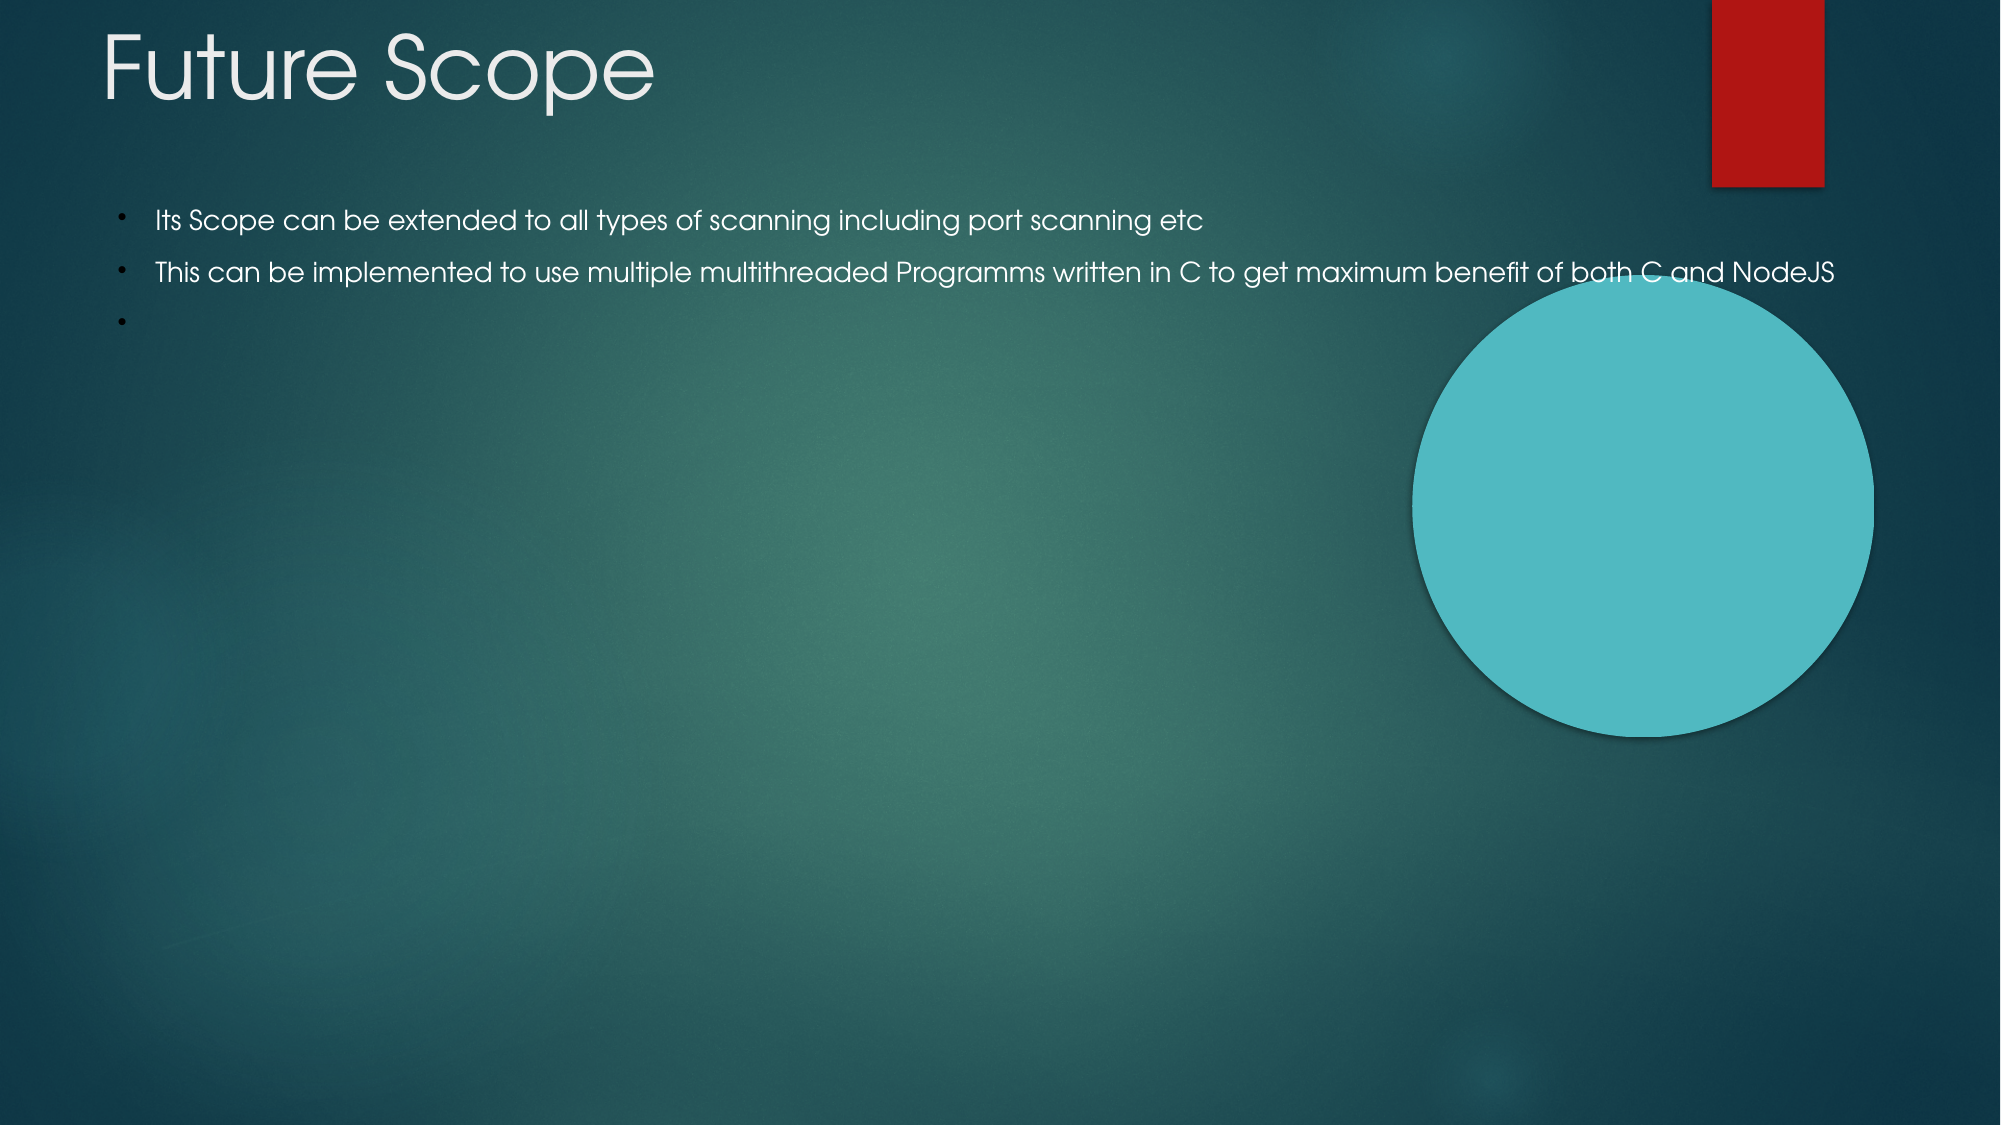

Future Scope
Its Scope can be extended to all types of scanning including port scanning etc
This can be implemented to use multiple multithreaded Programms written in C to get maximum benefit of both C and NodeJS